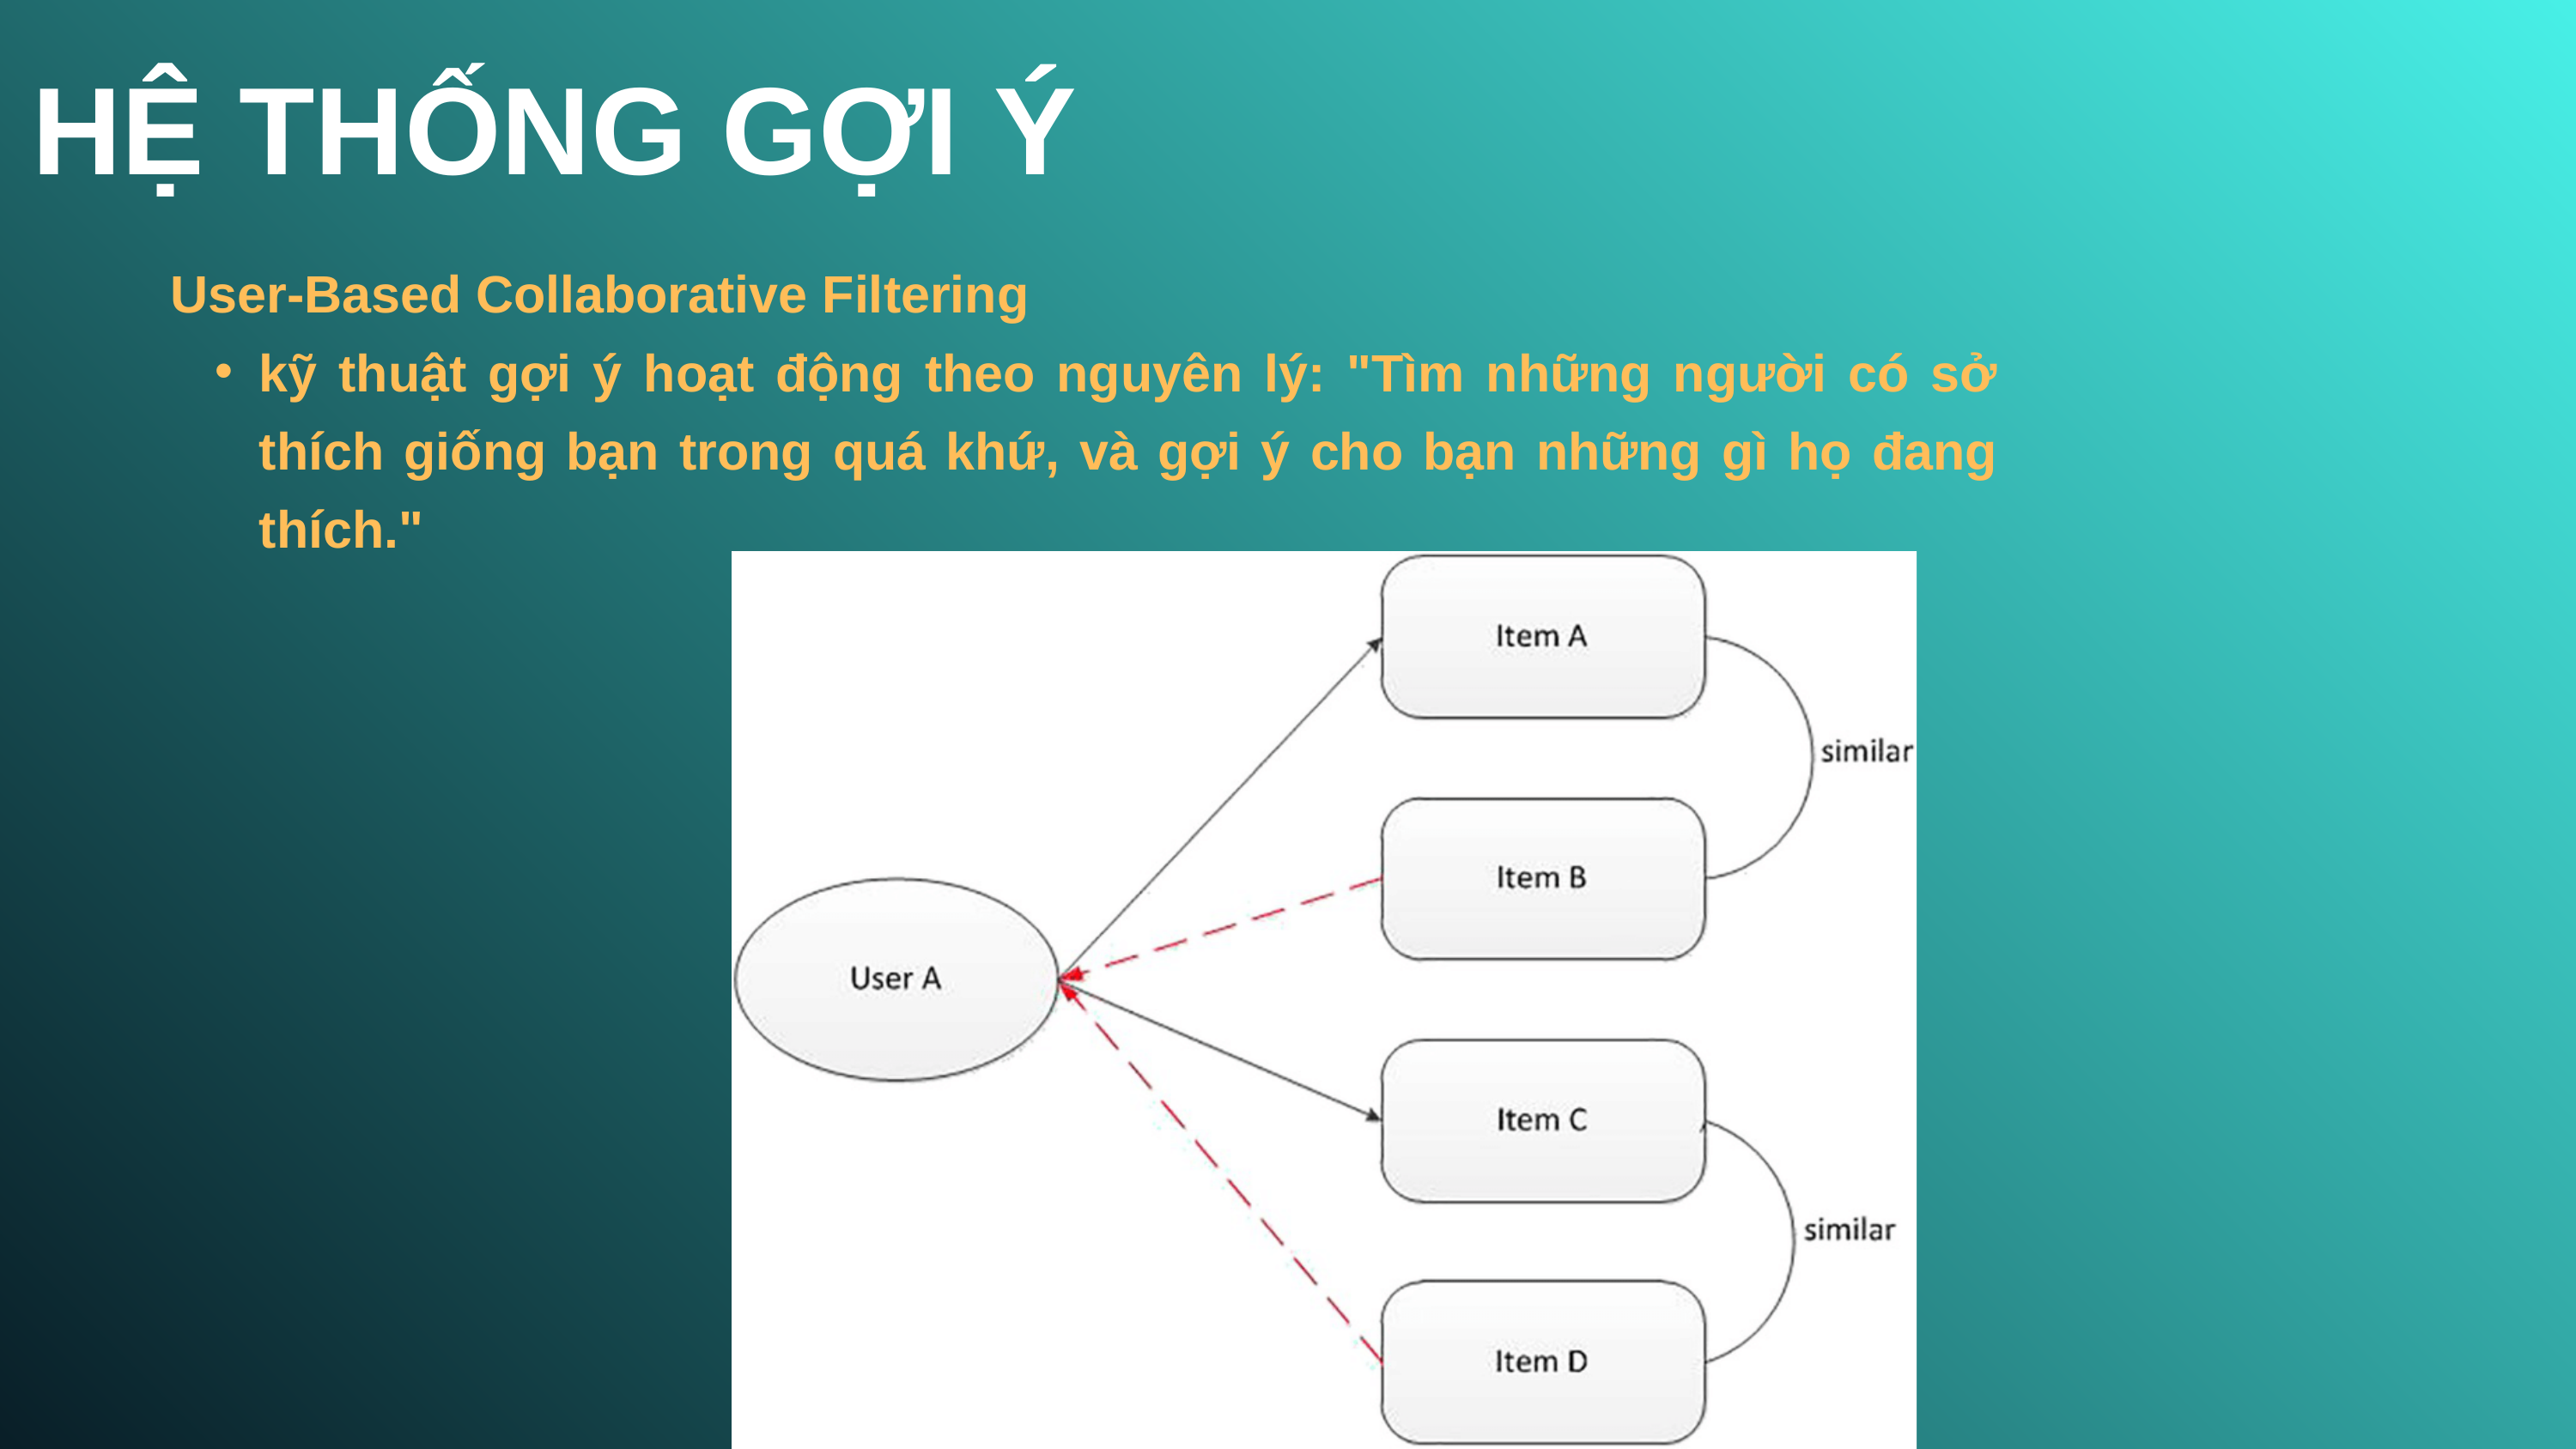

HỆ THỐNG GỢI Ý
User-Based Collaborative Filtering
kỹ thuật gợi ý hoạt động theo nguyên lý: "Tìm những người có sở thích giống bạn trong quá khứ, và gợi ý cho bạn những gì họ đang thích."